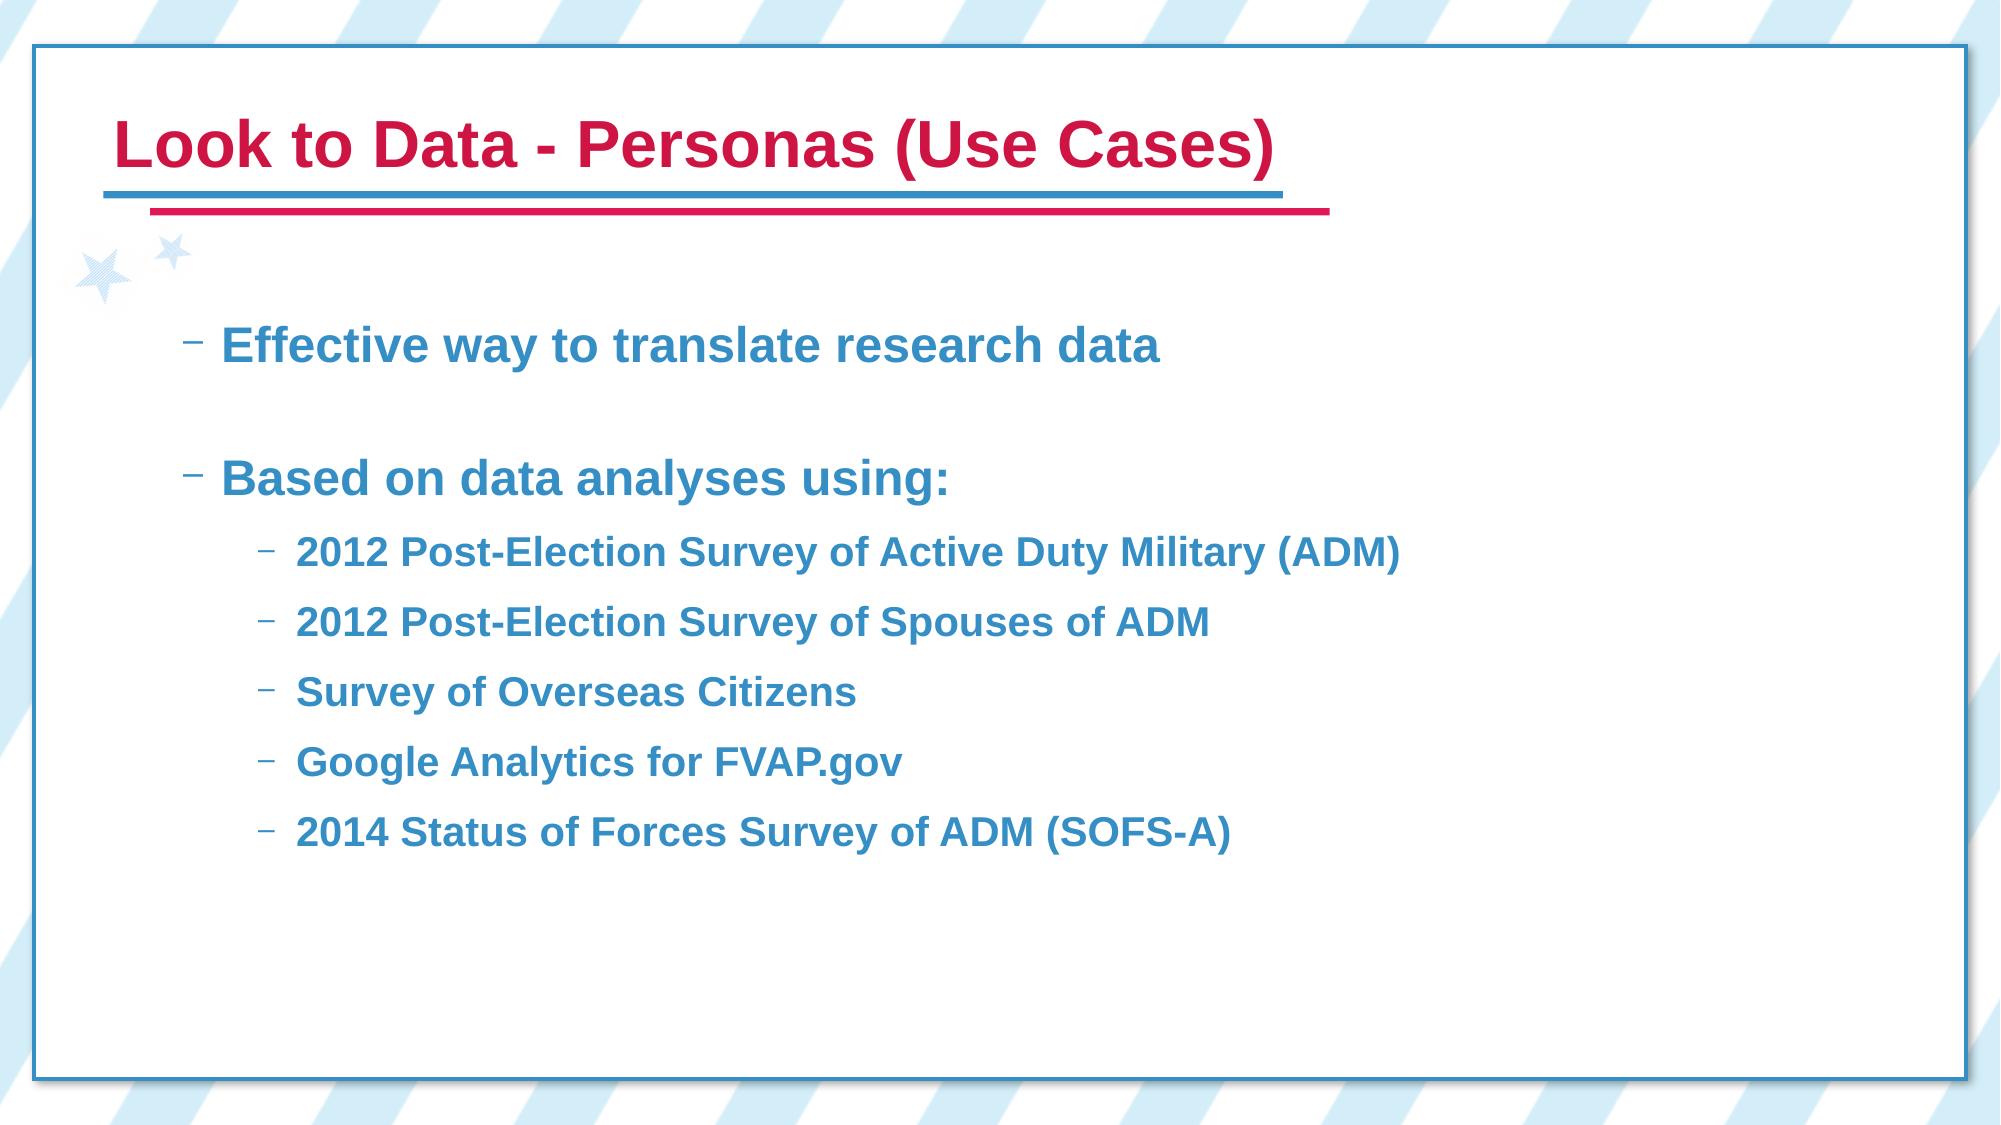

# Look to Data - Personas (Use Cases)

Effective way to translate research data
Based on data analyses using:
2012 Post-Election Survey of Active Duty Military (ADM)
2012 Post-Election Survey of Spouses of ADM
Survey of Overseas Citizens
Google Analytics for FVAP.gov
2014 Status of Forces Survey of ADM (SOFS-A)